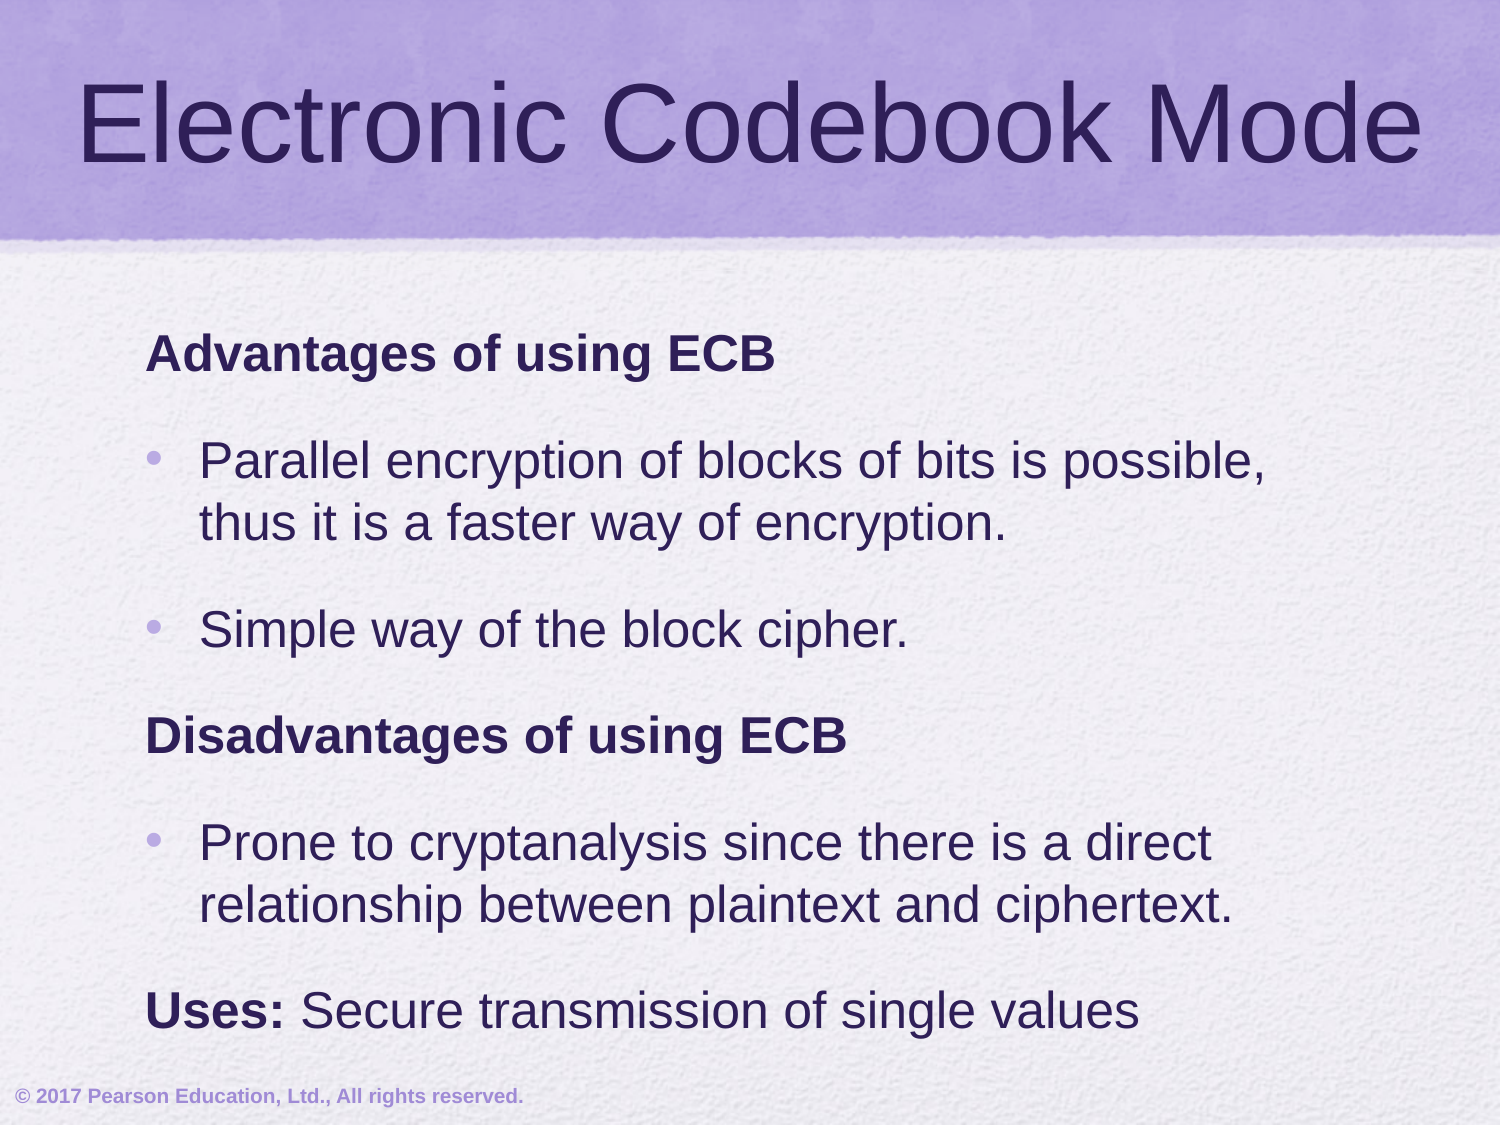

# Electronic Codebook Mode
Advantages of using ECB
Parallel encryption of blocks of bits is possible, thus it is a faster way of encryption.
Simple way of the block cipher.
Disadvantages of using ECB
Prone to cryptanalysis since there is a direct relationship between plaintext and ciphertext.
Uses: Secure transmission of single values
© 2017 Pearson Education, Ltd., All rights reserved.